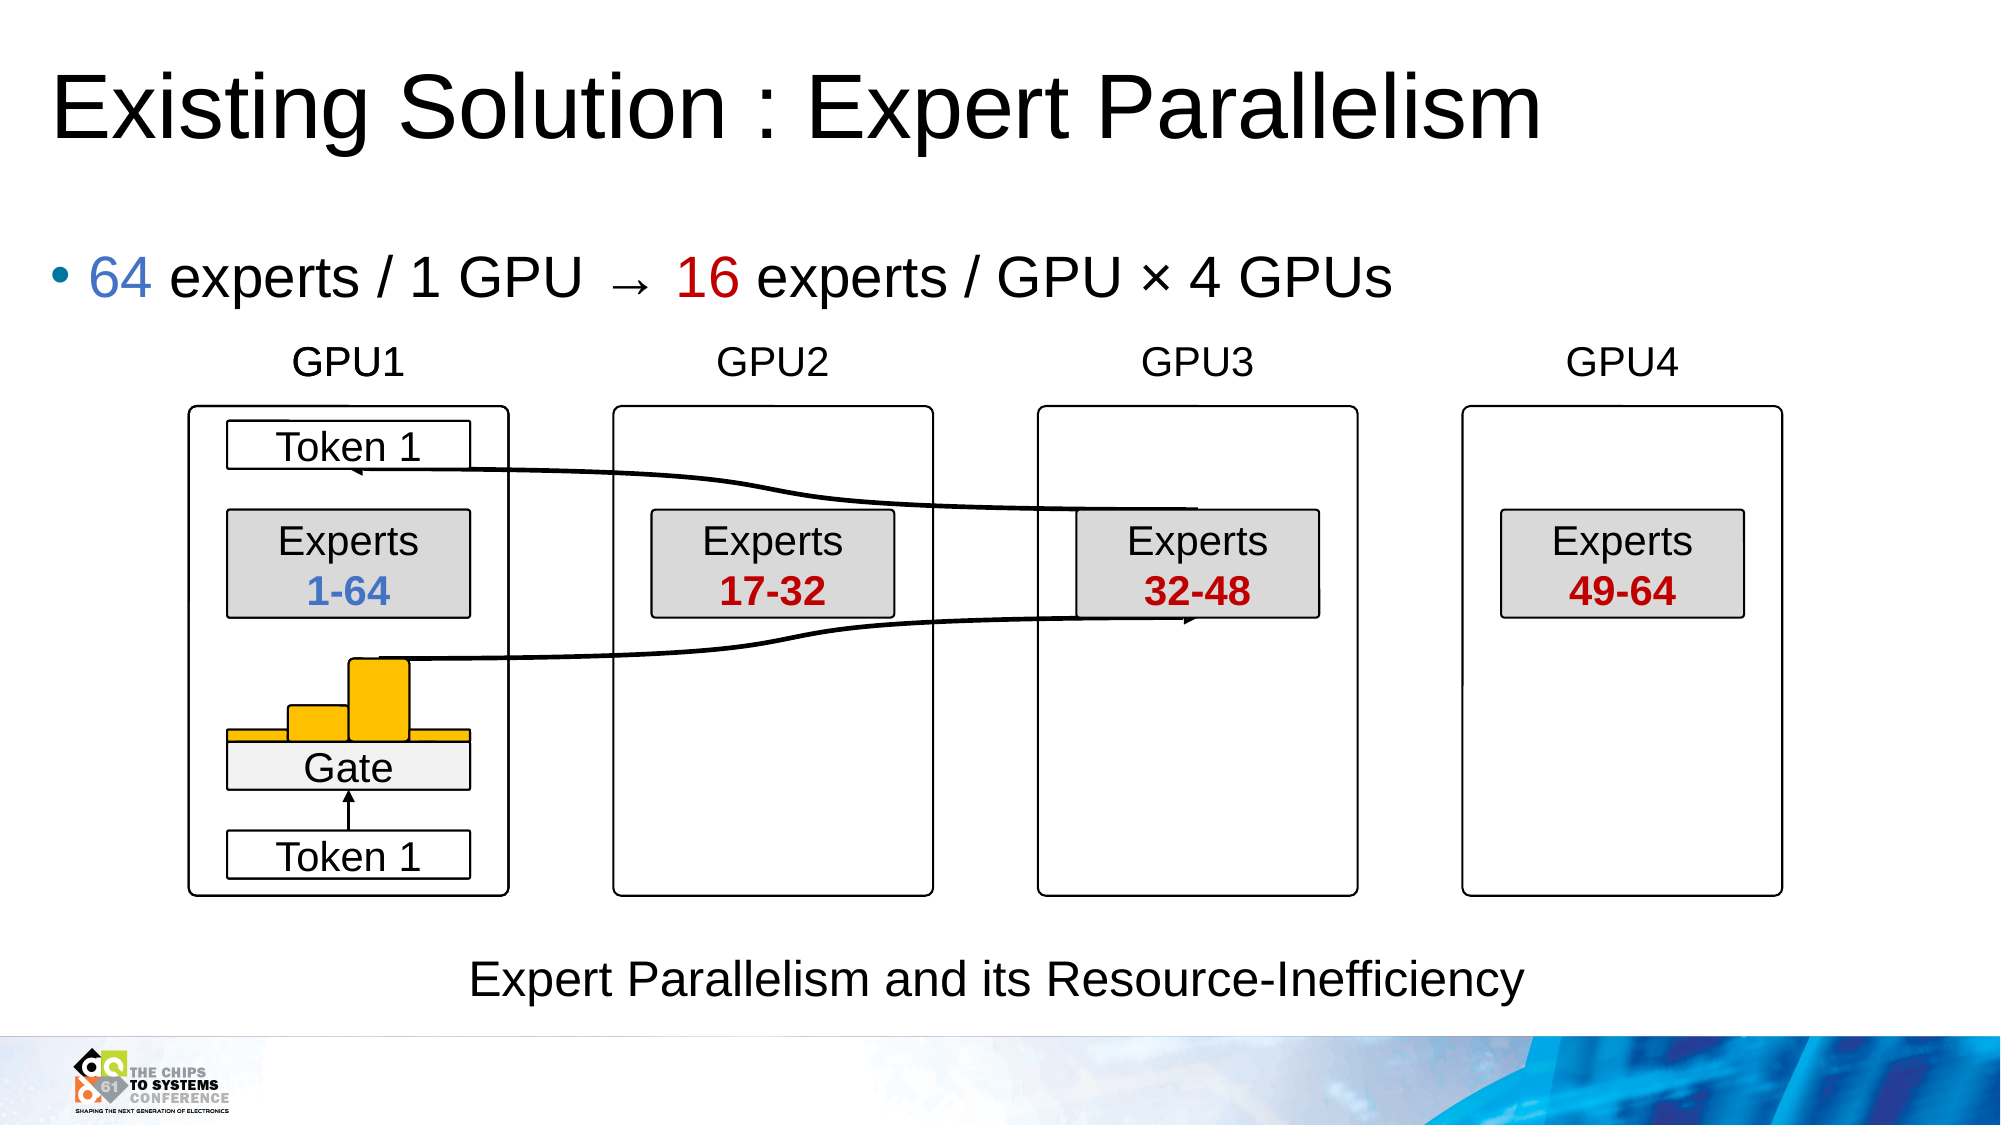

# Existing Solution : Expert Parallelism
64 experts / 1 GPU → 16 experts / GPU × 4 GPUs
GPU1
GPU2
GPU3
GPU4

Token 1

Experts
1-16
Experts
17-32
Experts
32-48
Experts
49-64
Gate
Token 1
GPU1

Token 1
Experts
1-64

Gate
Token 1
Expert Parallelism and its Resource-Inefficiency